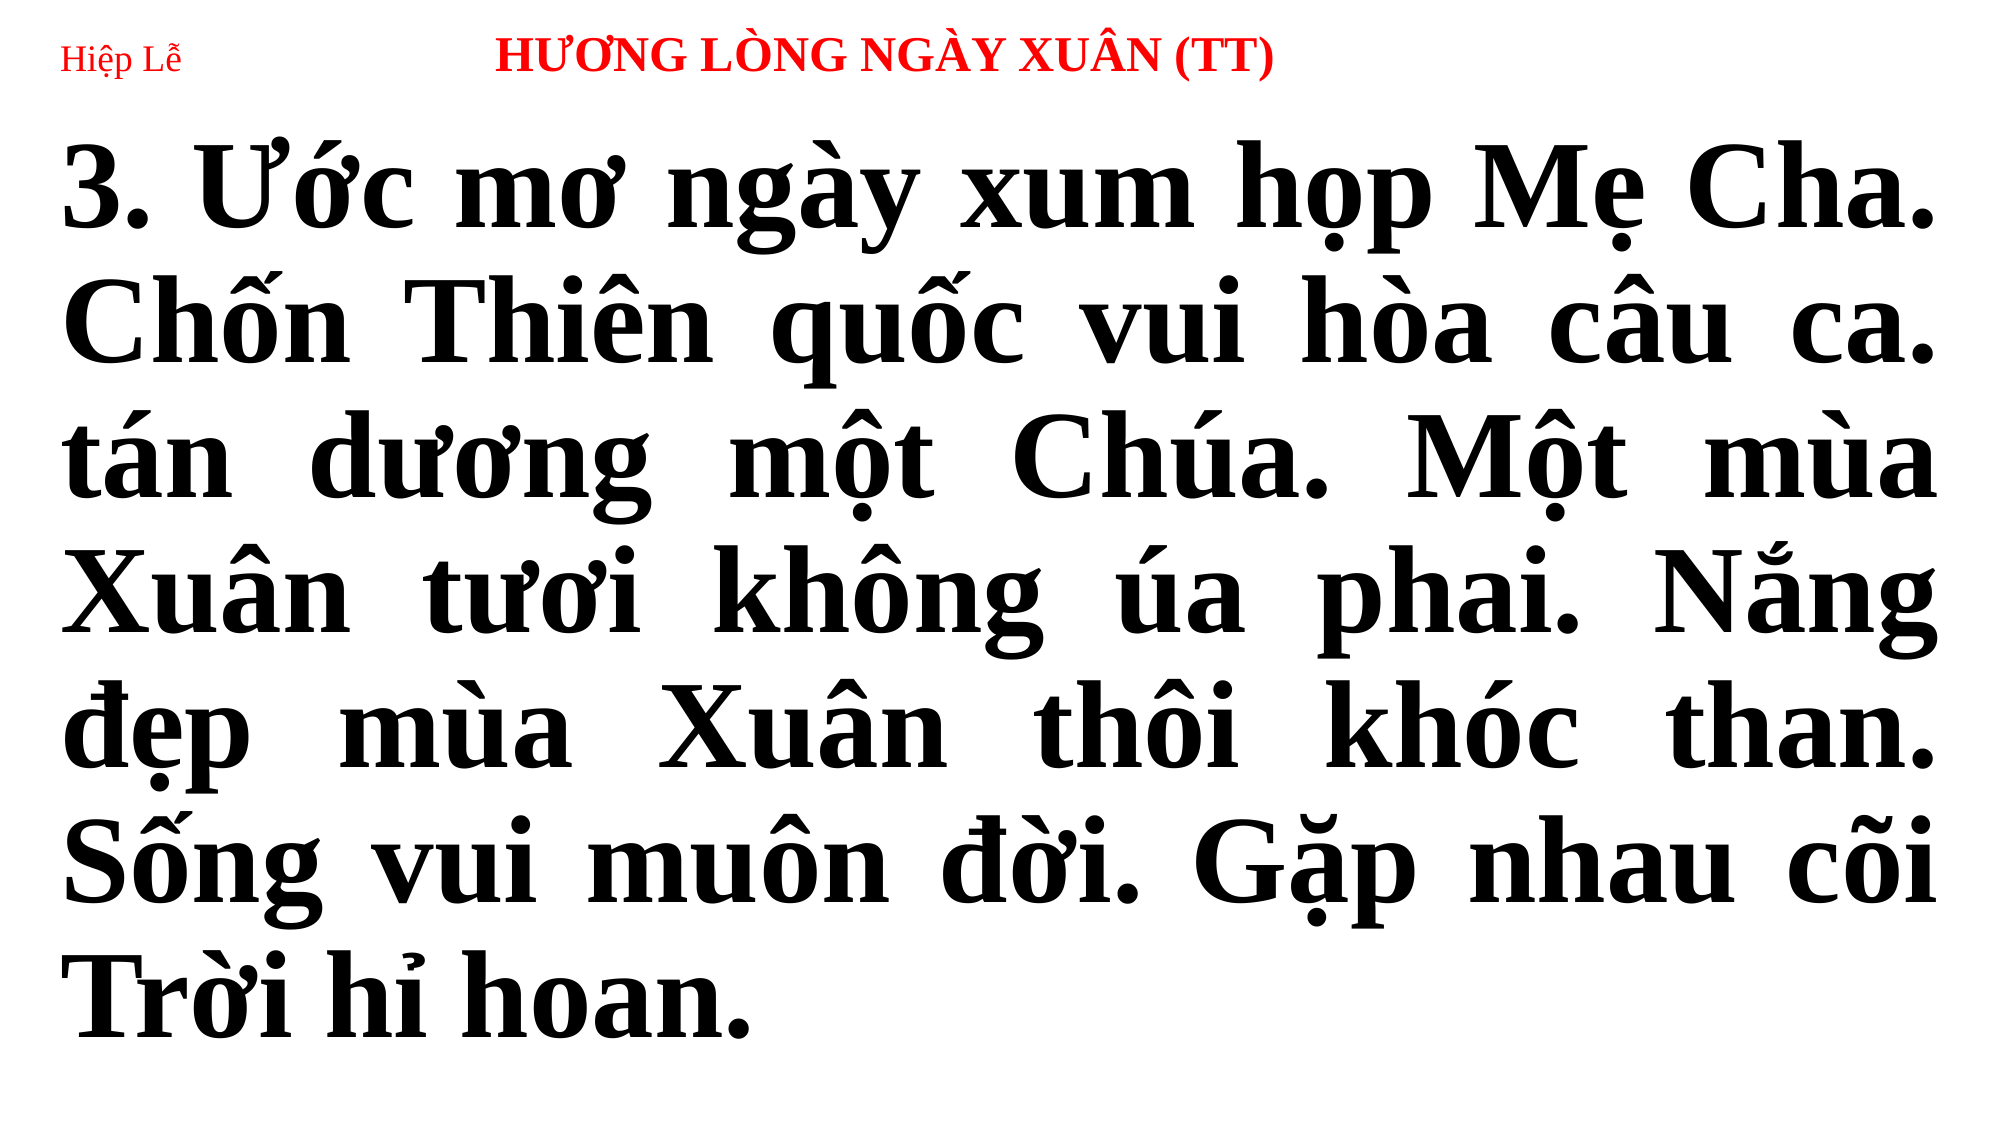

# Hiệp Lễ                                 HƯƠNG LÒNG NGÀY XUÂN (TT)
3. Ước mơ ngày xum họp Mẹ Cha. Chốn Thiên quốc vui hòa câu ca. tán dương một Chúa. Một mùa Xuân tươi không úa phai. Nắng đẹp mùa Xuân thôi khóc than. Sống vui muôn đời. Gặp nhau cõi Trời hỉ hoan.